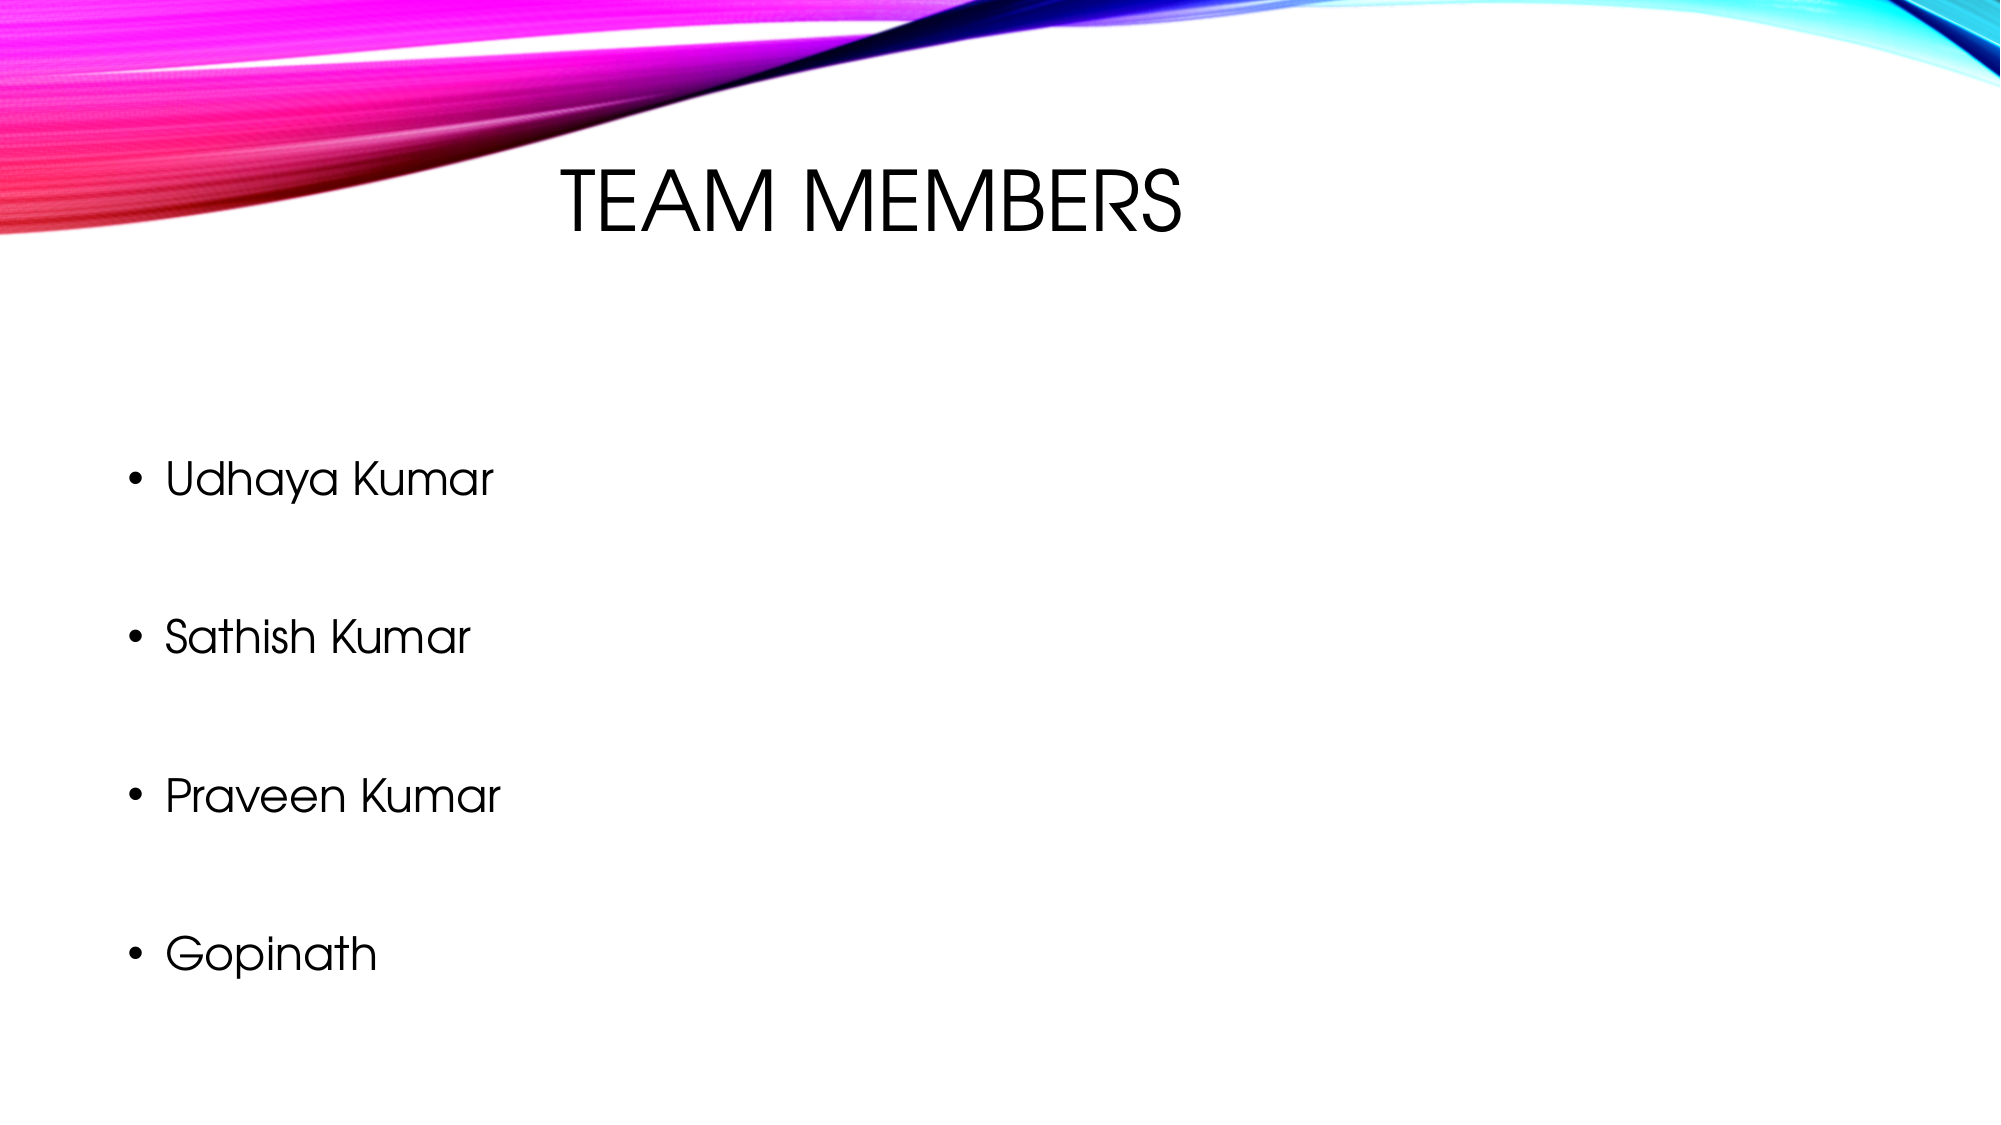

# Team members
Udhaya Kumar
Sathish Kumar
Praveen Kumar
Gopinath